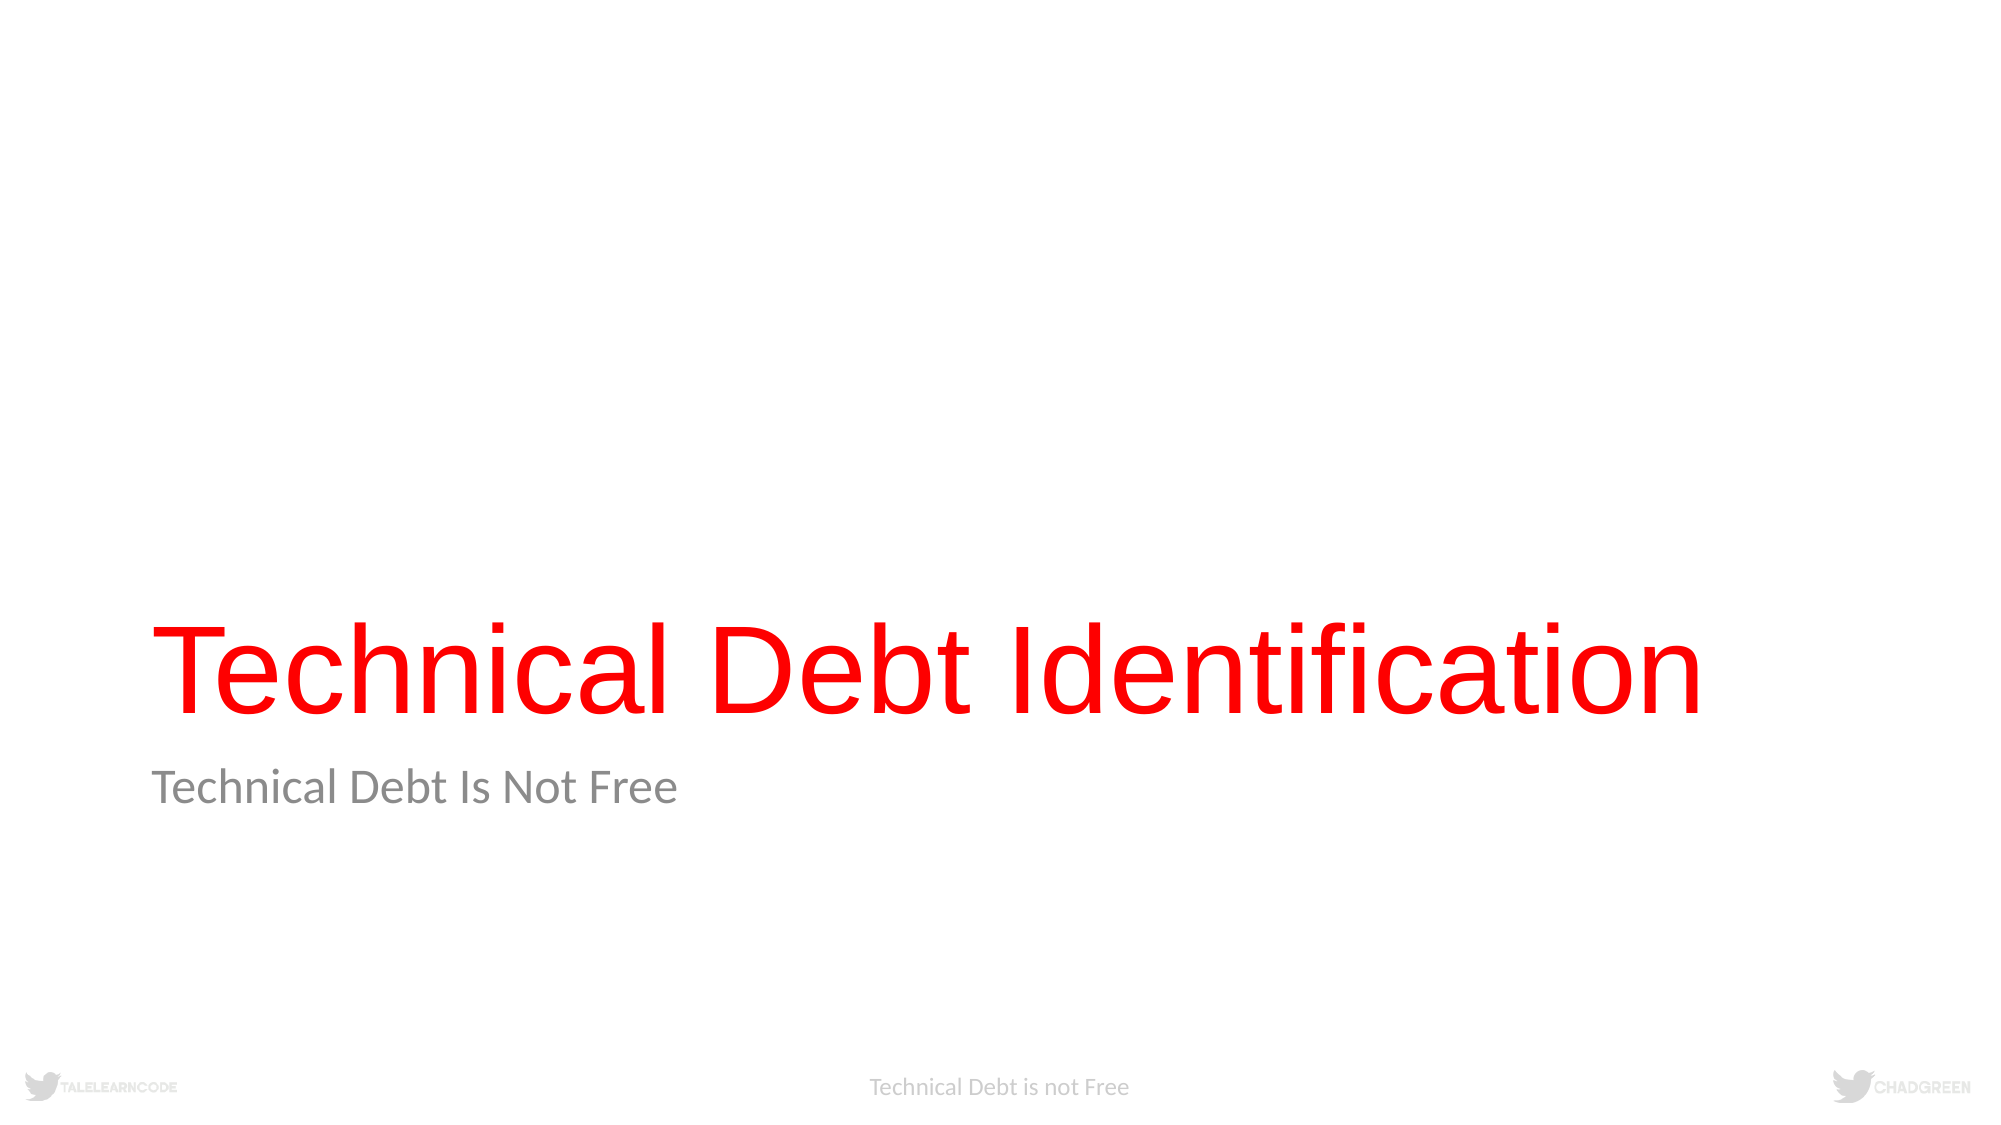

# Technical Debt Identification
Technical Debt Is Not Free